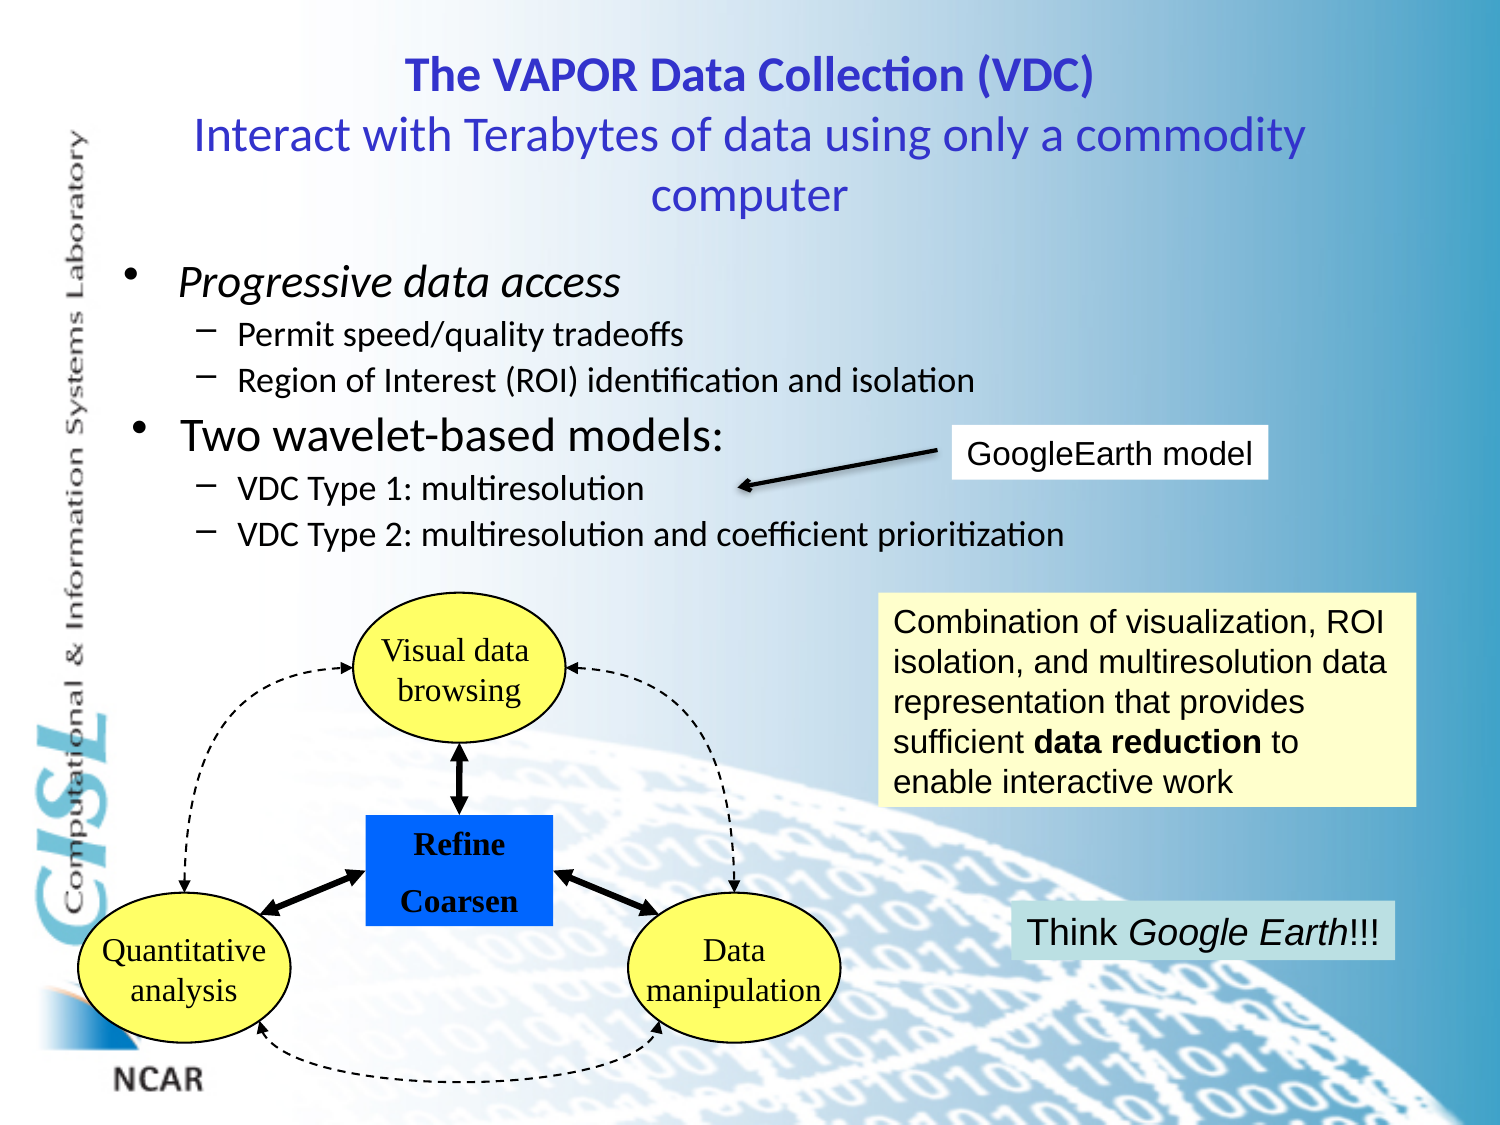

# The VAPOR Data Collection (VDC) Interact with Terabytes of data using only a commodity computer
Progressive data access
Permit speed/quality tradeoffs
Region of Interest (ROI) identification and isolation
Two wavelet-based models:
VDC Type 1: multiresolution
VDC Type 2: multiresolution and coefficient prioritization
GoogleEarth model
Visual data
browsing
Refine
Coarsen
Quantitative
analysis
Data
manipulation
Combination of visualization, ROI isolation, and multiresolution data representation that provides sufficient data reduction to enable interactive work
Think Google Earth!!!